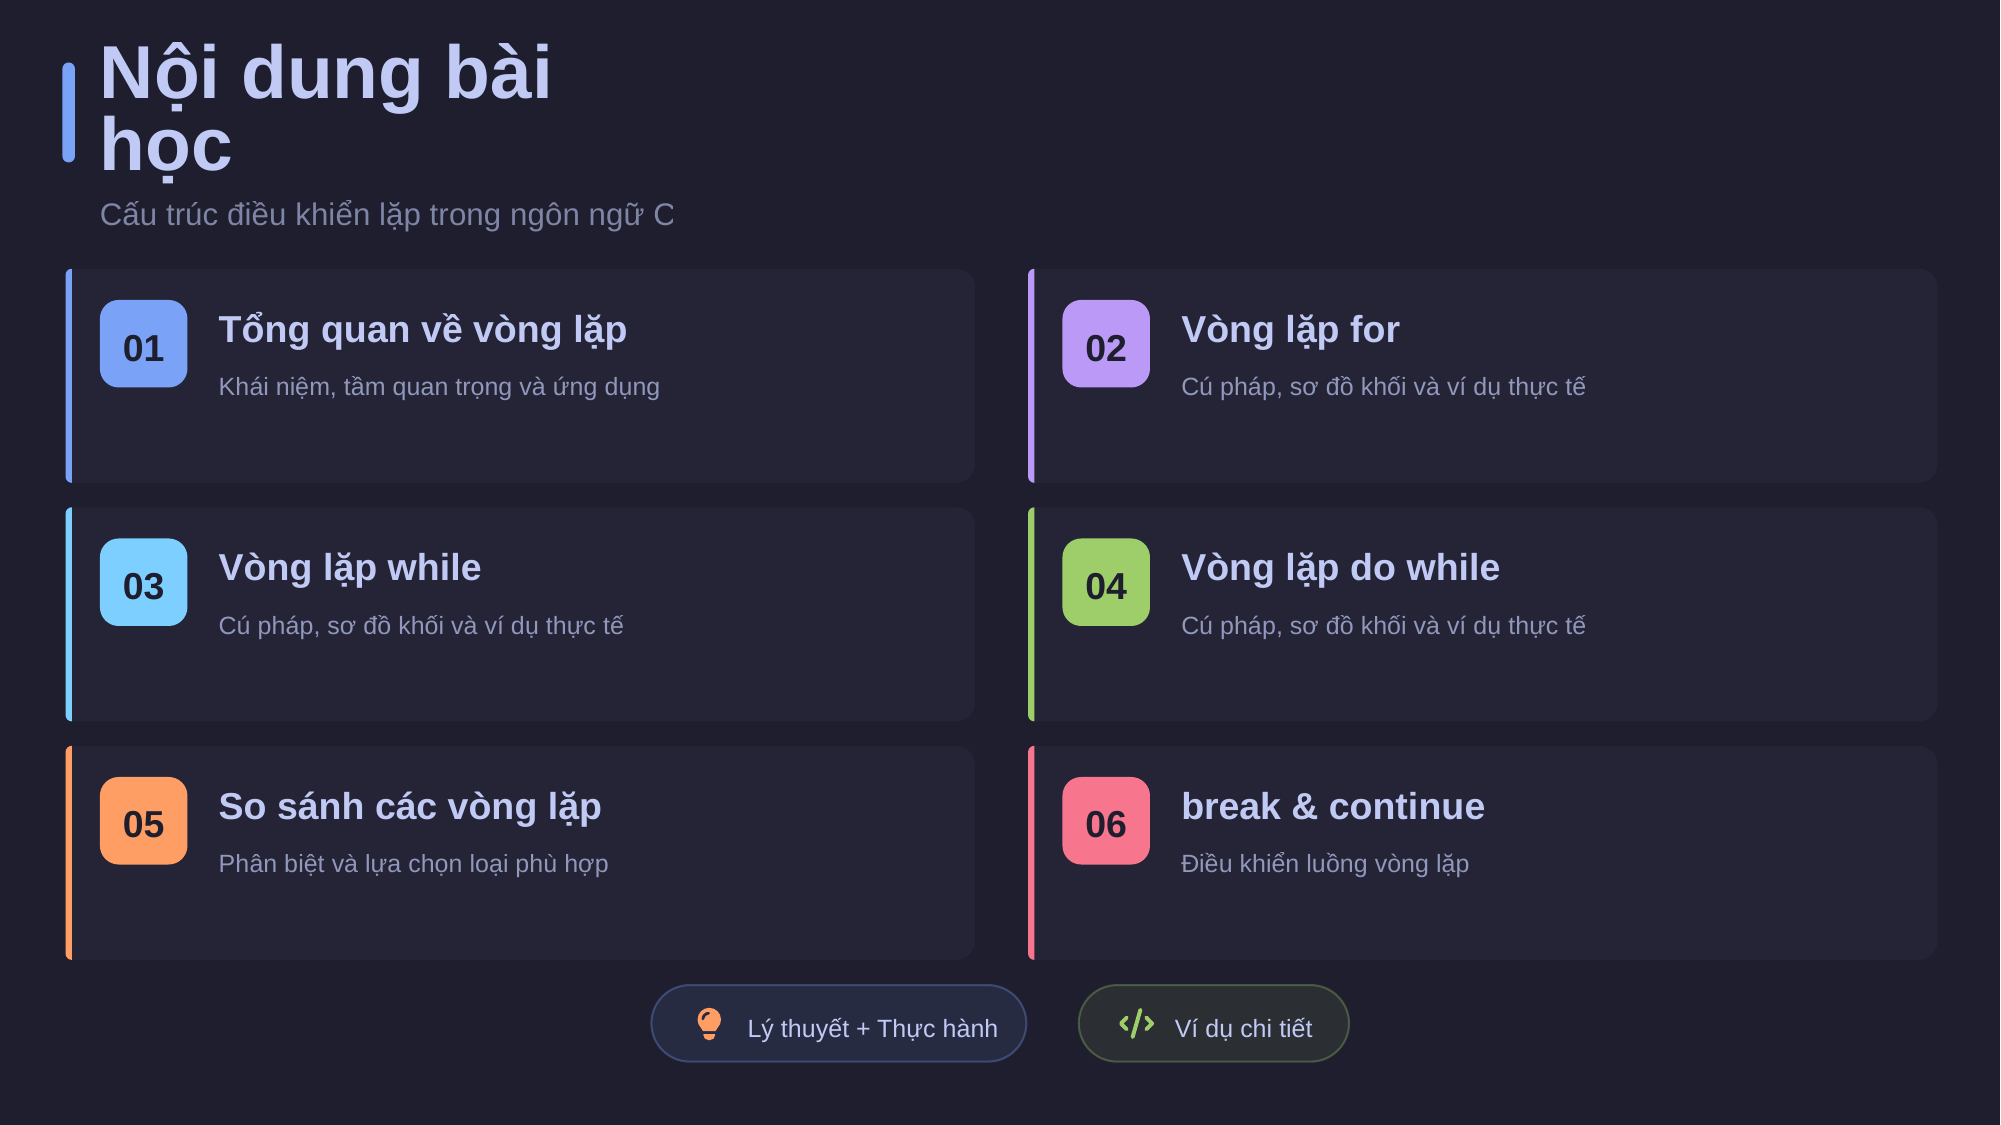

Nội dung bài học
Cấu trúc điều khiển lặp trong ngôn ngữ C

01

Tổng quan về vòng lặp
02

Vòng lặp for
Khái niệm, tầm quan trọng và ứng dụng
Cú pháp, sơ đồ khối và ví dụ thực tế

03

Vòng lặp while
04

Vòng lặp do while
Cú pháp, sơ đồ khối và ví dụ thực tế
Cú pháp, sơ đồ khối và ví dụ thực tế

05

So sánh các vòng lặp
06

break & continue
Phân biệt và lựa chọn loại phù hợp
Điều khiển luồng vòng lặp

Lý thuyết + Thực hành
Ví dụ chi tiết